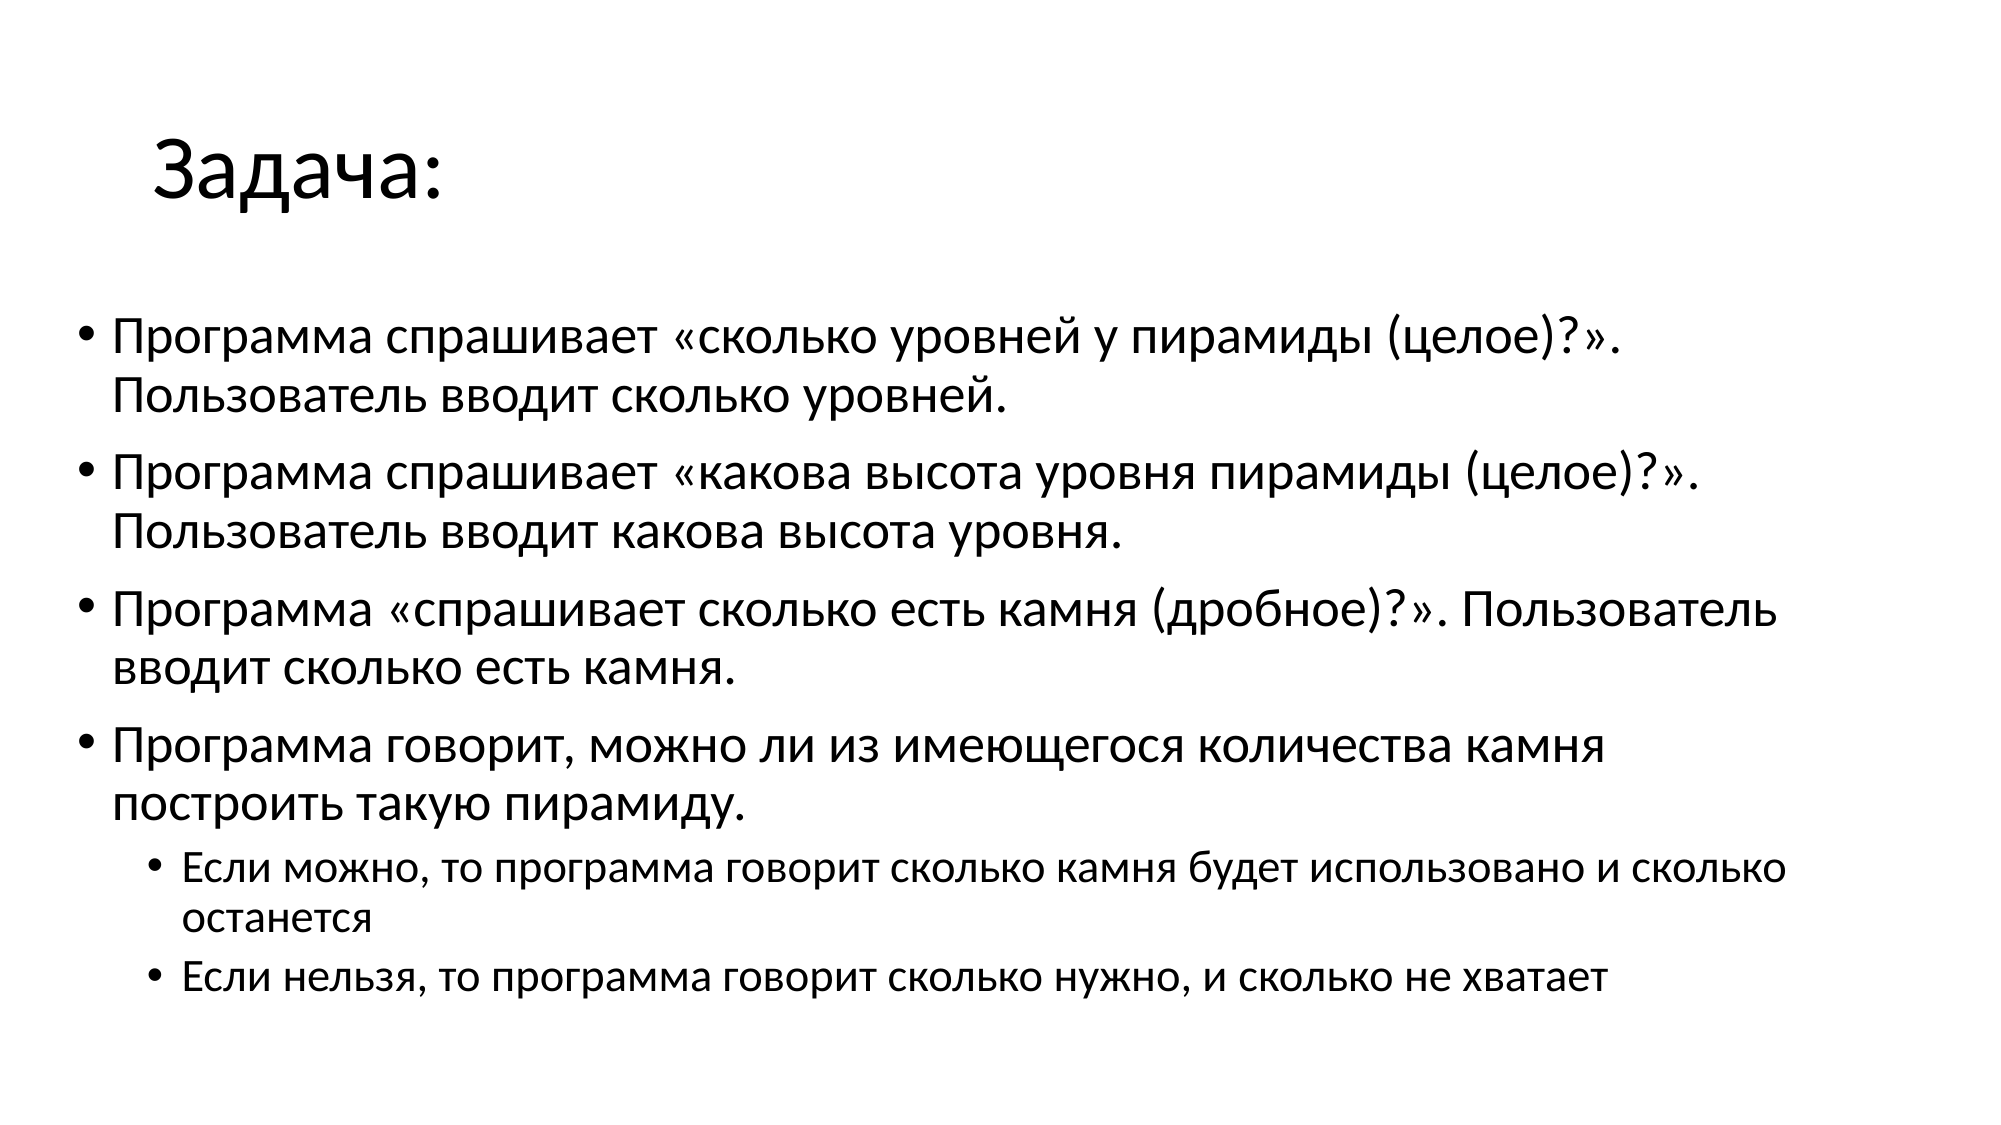

# Задача:
Программа спрашивает «сколько уровней у пирамиды (целое)?». Пользователь вводит сколько уровней.
Программа спрашивает «какова высота уровня пирамиды (целое)?». Пользователь вводит какова высота уровня.
Программа «спрашивает сколько есть камня (дробное)?». Пользователь вводит сколько есть камня.
Программа говорит, можно ли из имеющегося количества камня построить такую пирамиду.
Если можно, то программа говорит сколько камня будет использовано и сколько останется
Если нельзя, то программа говорит сколько нужно, и сколько не хватает